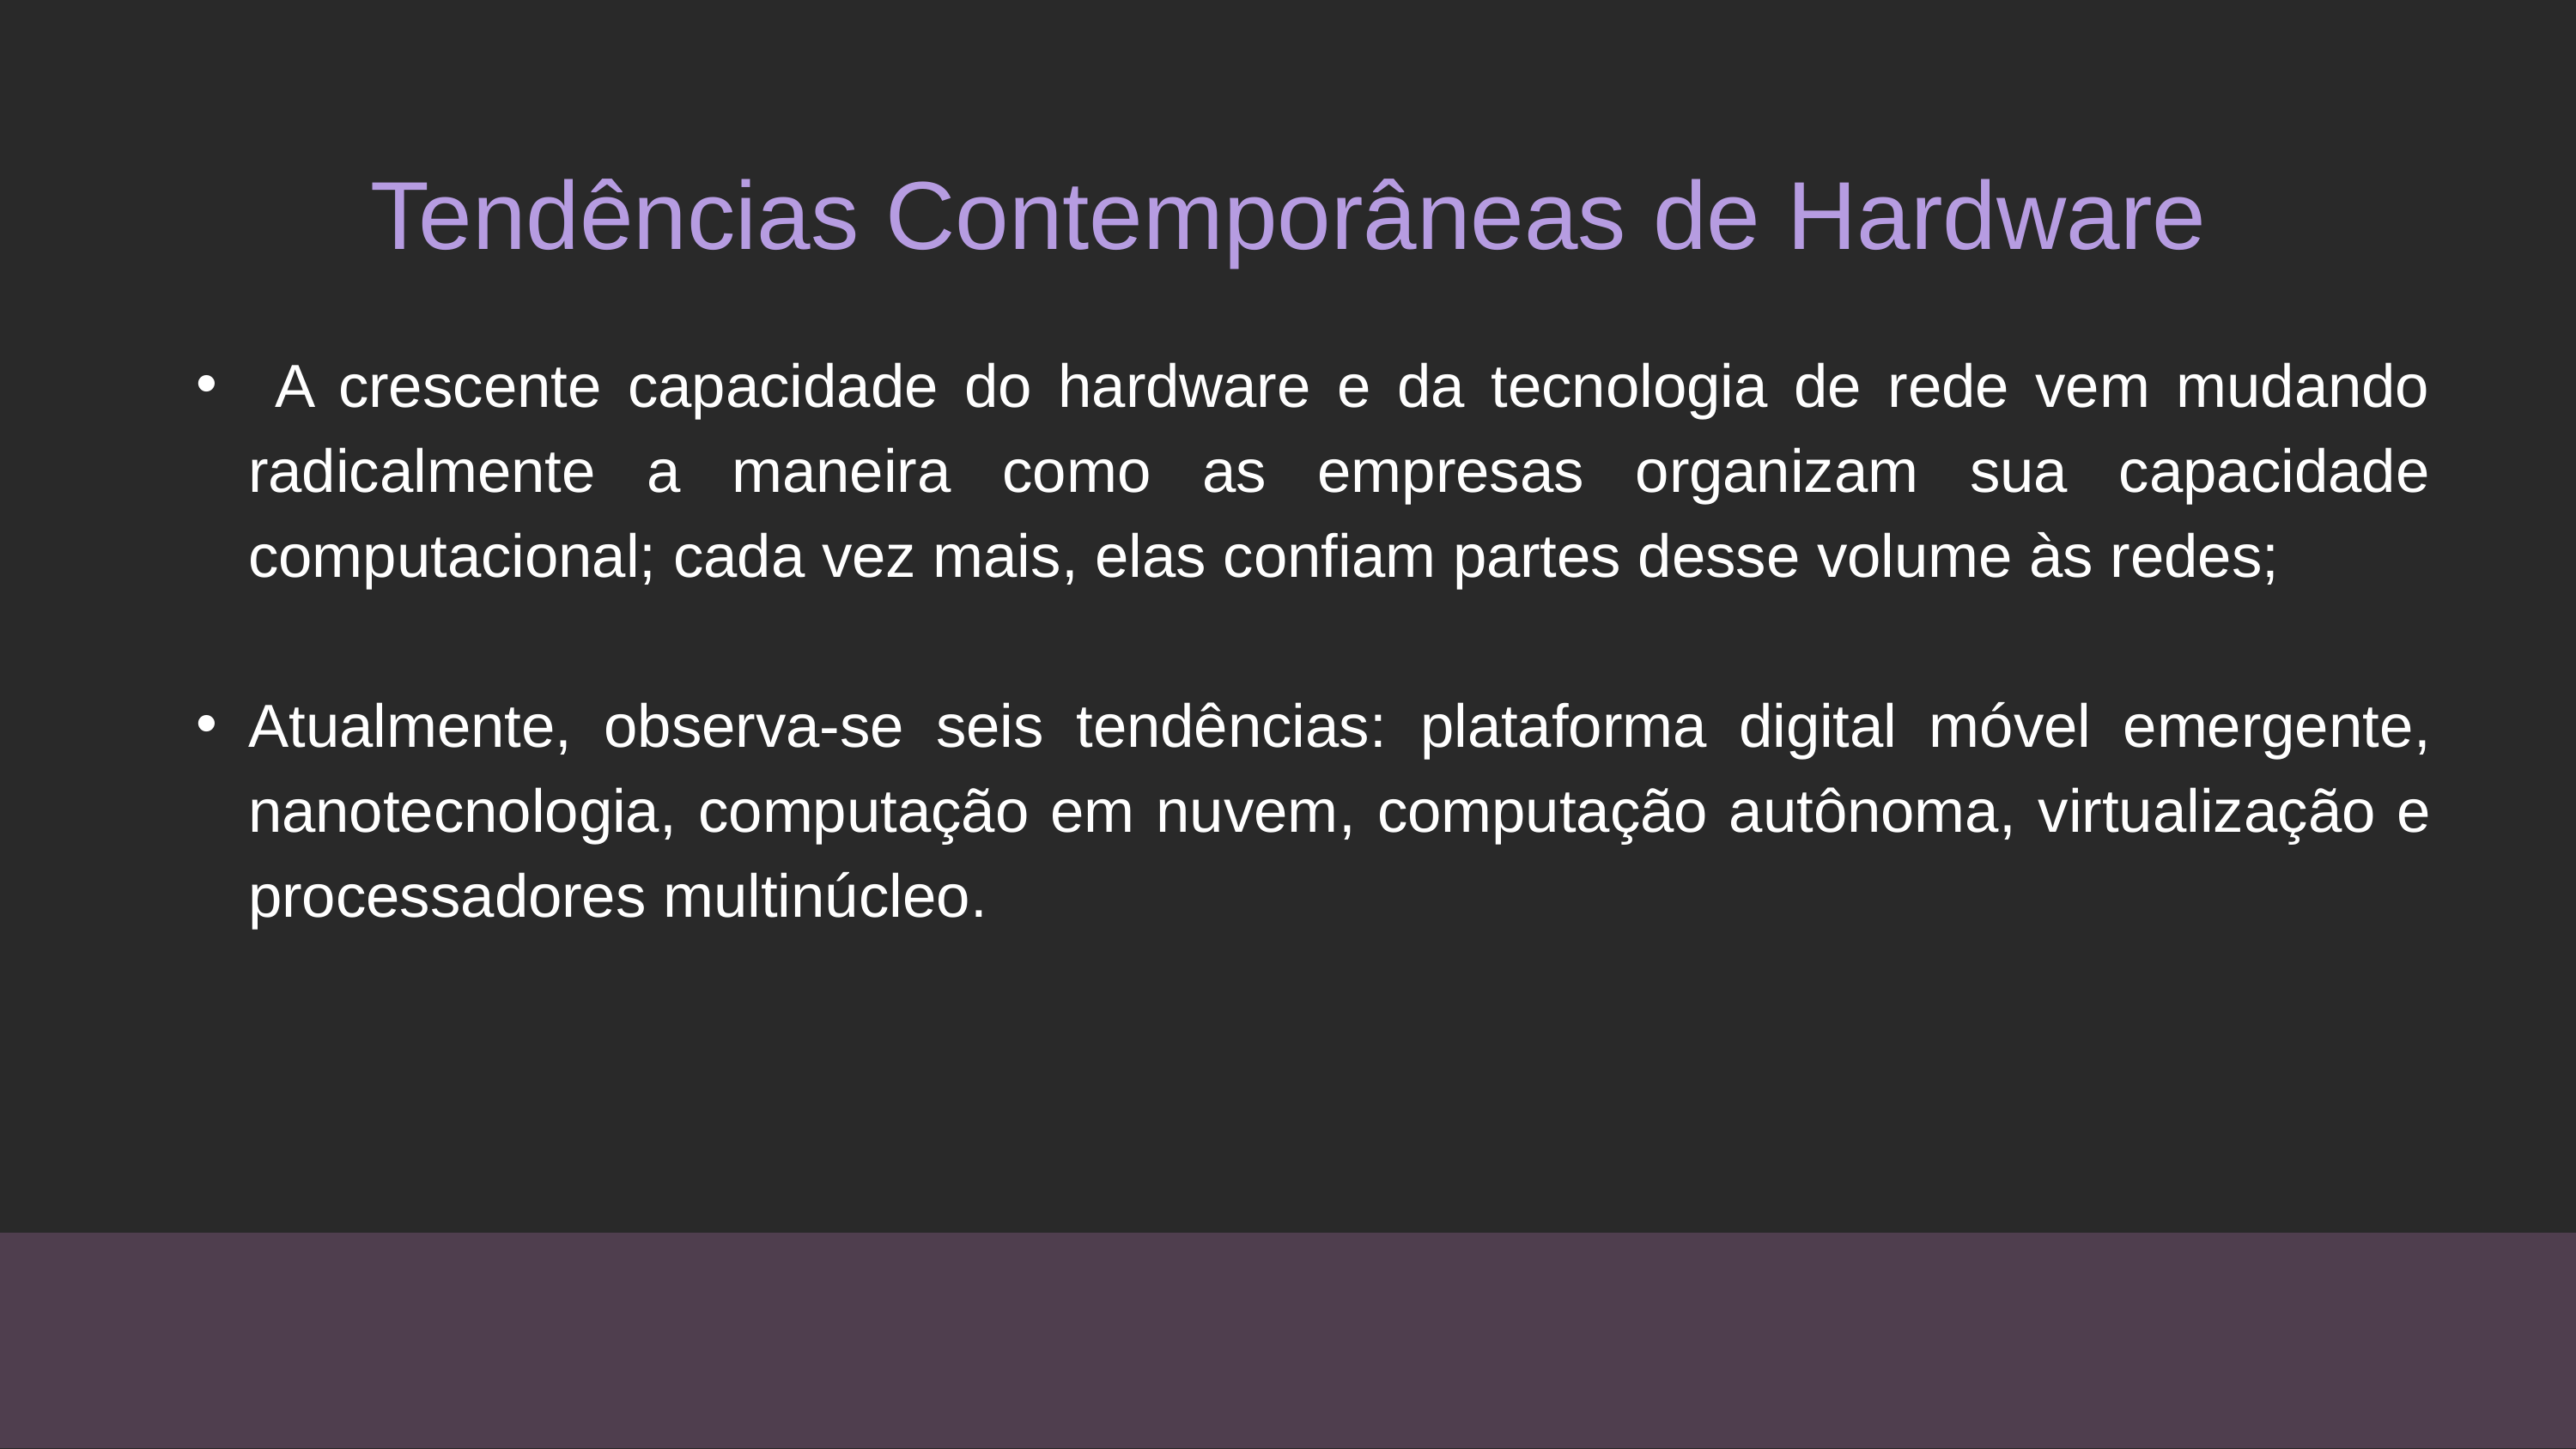

Tendências Contemporâneas de Hardware
 A crescente capacidade do hardware e da tecnologia de rede vem mudando radicalmente a maneira como as empresas organizam sua capacidade computacional; cada vez mais, elas confiam partes desse volume às redes;

Atualmente, observa-se seis tendências: plataforma digital móvel emergente, nanotecnologia, computação em nuvem, computação autônoma, virtualização e processadores multinúcleo.